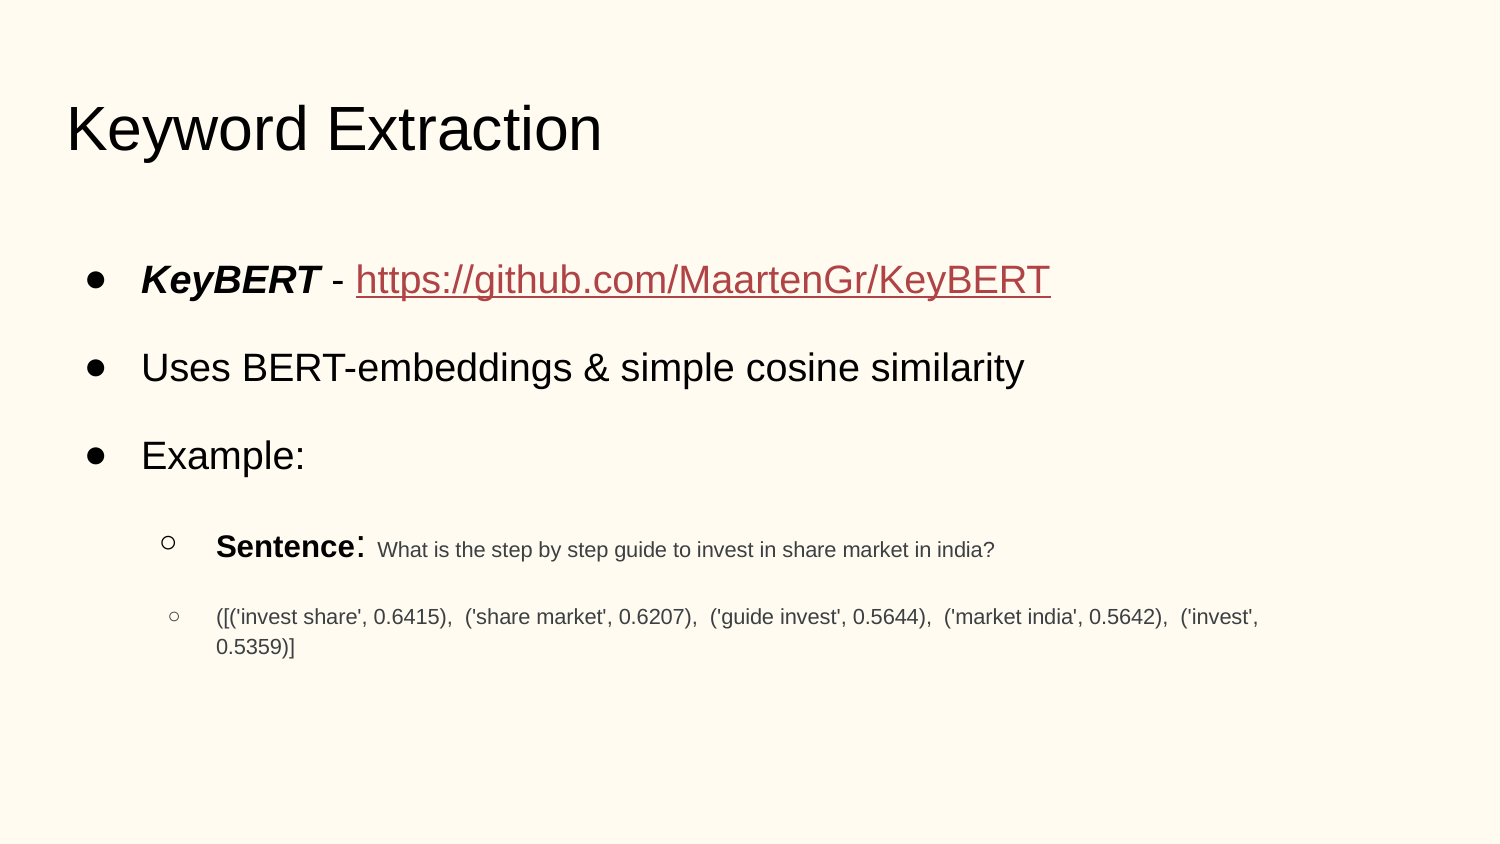

# Keyword Extraction
KeyBERT - https://github.com/MaartenGr/KeyBERT
Uses BERT-embeddings & simple cosine similarity
Example:
Sentence: What is the step by step guide to invest in share market in india?
([('invest share', 0.6415),  ('share market', 0.6207),  ('guide invest', 0.5644),  ('market india', 0.5642),  ('invest', 0.5359)]